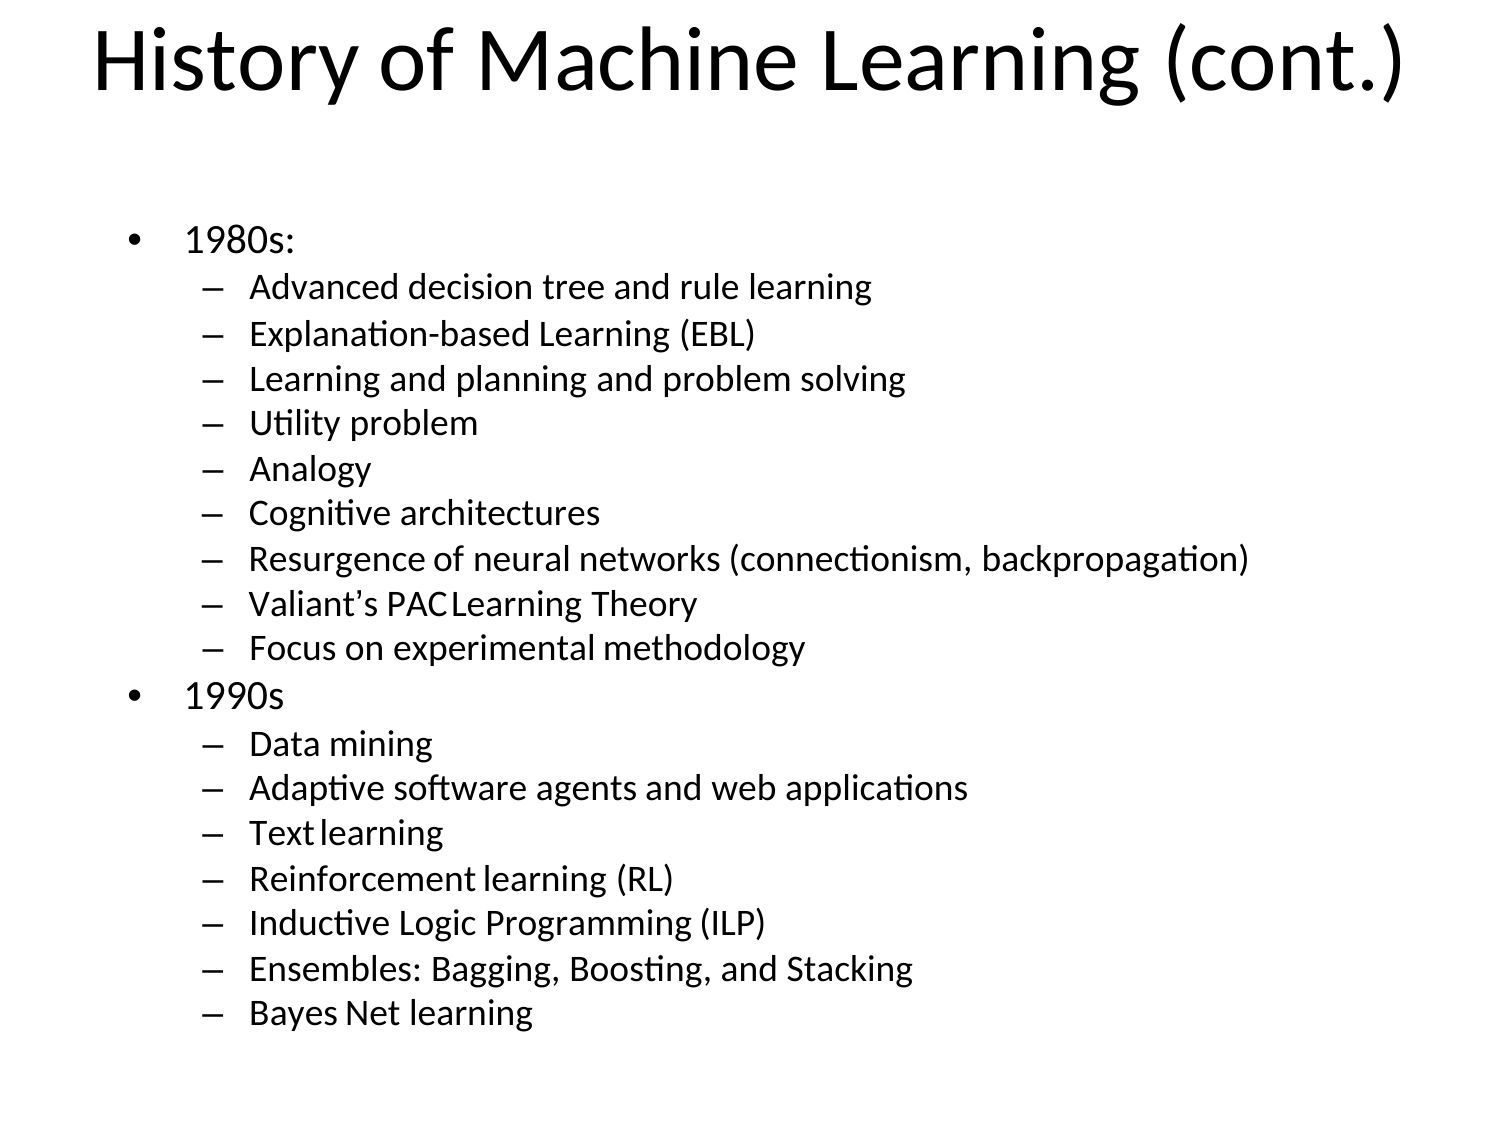

History	of	Machine	Learning	(cont.)

•	1980s:
–	Advanced	decision	tree	and	rule	learning
–	Explanation-based	Learning	(EBL)
–	Learning	and	planning	and	problem	solving
–	Utility	problem
–	Analogy
–	Cognitive	architectures
–	Resurgence	of	neural	networks	(connectionism,	backpropagation)
–	Valiant’sPAC	Learning	Theory
–	Focus	on	experimental	methodology
•	1990s
–	Data	mining
–	Adaptive	software	agents	and	web	applications
–	Text	learning
–	Reinforcement	learning	(RL)
–	Inductive	Logic	Programming	(ILP)
–	Ensembles:	Bagging,	Boosting,	and	Stacking
–	Bayes	Net	learning